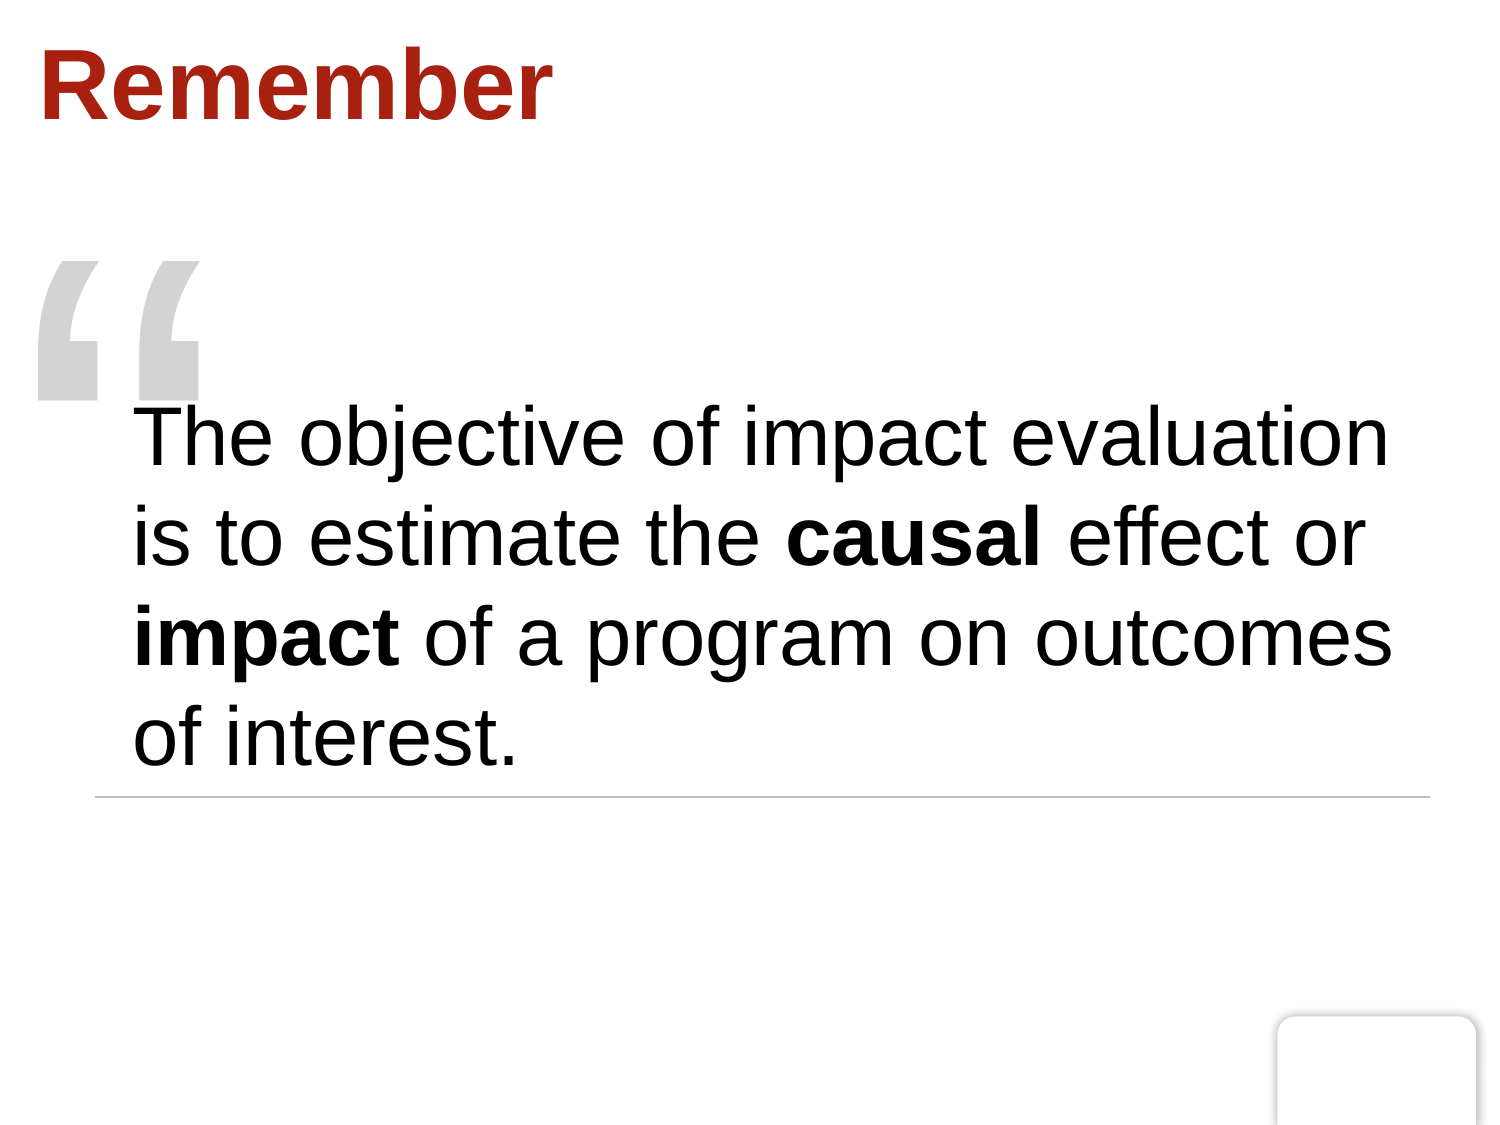

# Remember
“
The objective of impact evaluation is to estimate the causal effect or impact of a program on outcomes of interest.